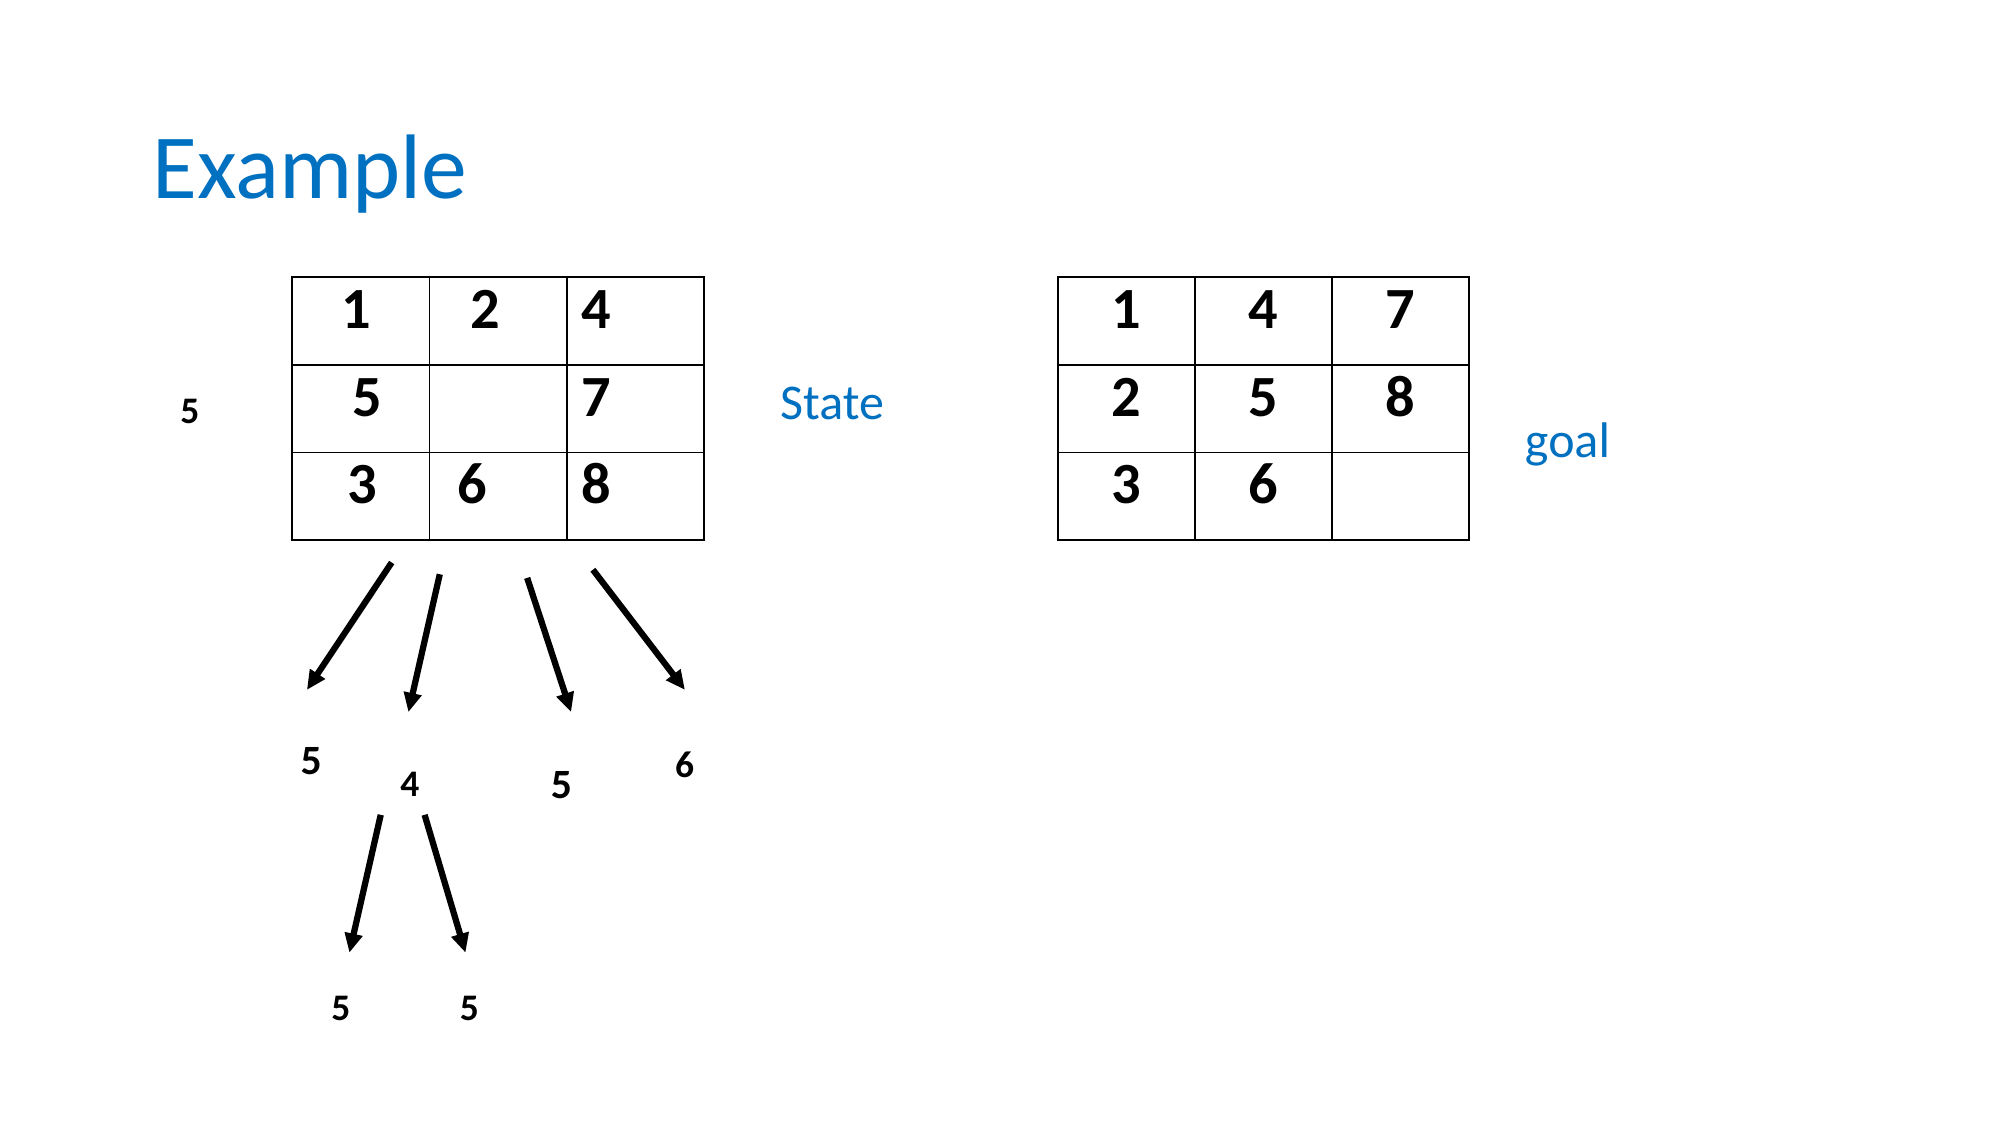

# Example
| 1 | 2 | 4 |
| --- | --- | --- |
| 5 |  | 7 |
| 3 | 6 | 8 |
| 1 | 4 | 7 |
| --- | --- | --- |
| 2 | 5 | 8 |
| 3 | 6 |  |
State
5
goal
 5
6
 5
4
5
5